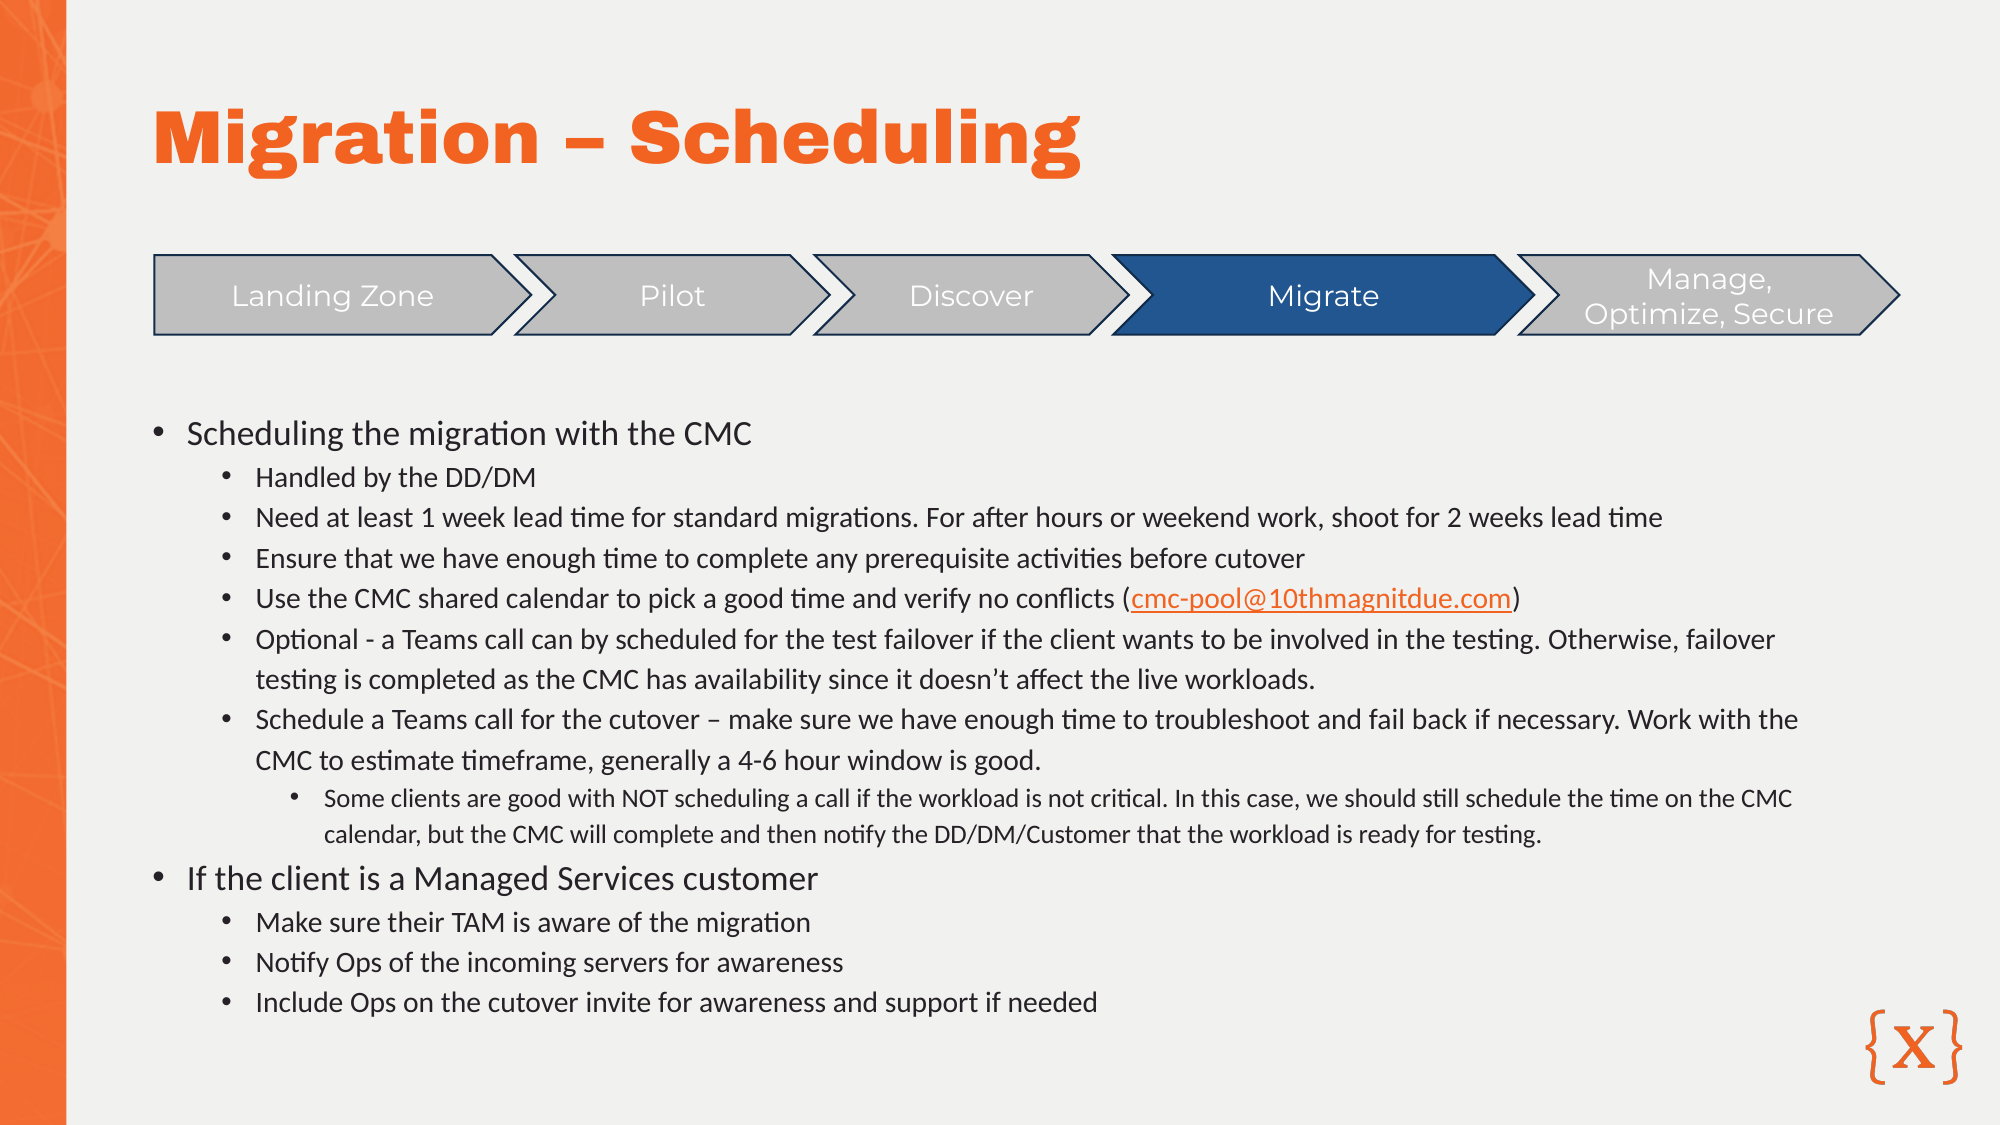

# Migration – Scheduling
Landing Zone
Pilot
Migrate
Manage, Optimize, Secure
Discover
Scheduling the migration with the CMC
Handled by the DD/DM
Need at least 1 week lead time for standard migrations. For after hours or weekend work, shoot for 2 weeks lead time
Ensure that we have enough time to complete any prerequisite activities before cutover
Use the CMC shared calendar to pick a good time and verify no conflicts (cmc-pool@10thmagnitdue.com)
Optional - a Teams call can by scheduled for the test failover if the client wants to be involved in the testing. Otherwise, failover testing is completed as the CMC has availability since it doesn’t affect the live workloads.
Schedule a Teams call for the cutover – make sure we have enough time to troubleshoot and fail back if necessary. Work with the CMC to estimate timeframe, generally a 4-6 hour window is good.
Some clients are good with NOT scheduling a call if the workload is not critical. In this case, we should still schedule the time on the CMC calendar, but the CMC will complete and then notify the DD/DM/Customer that the workload is ready for testing.
If the client is a Managed Services customer
Make sure their TAM is aware of the migration
Notify Ops of the incoming servers for awareness
Include Ops on the cutover invite for awareness and support if needed